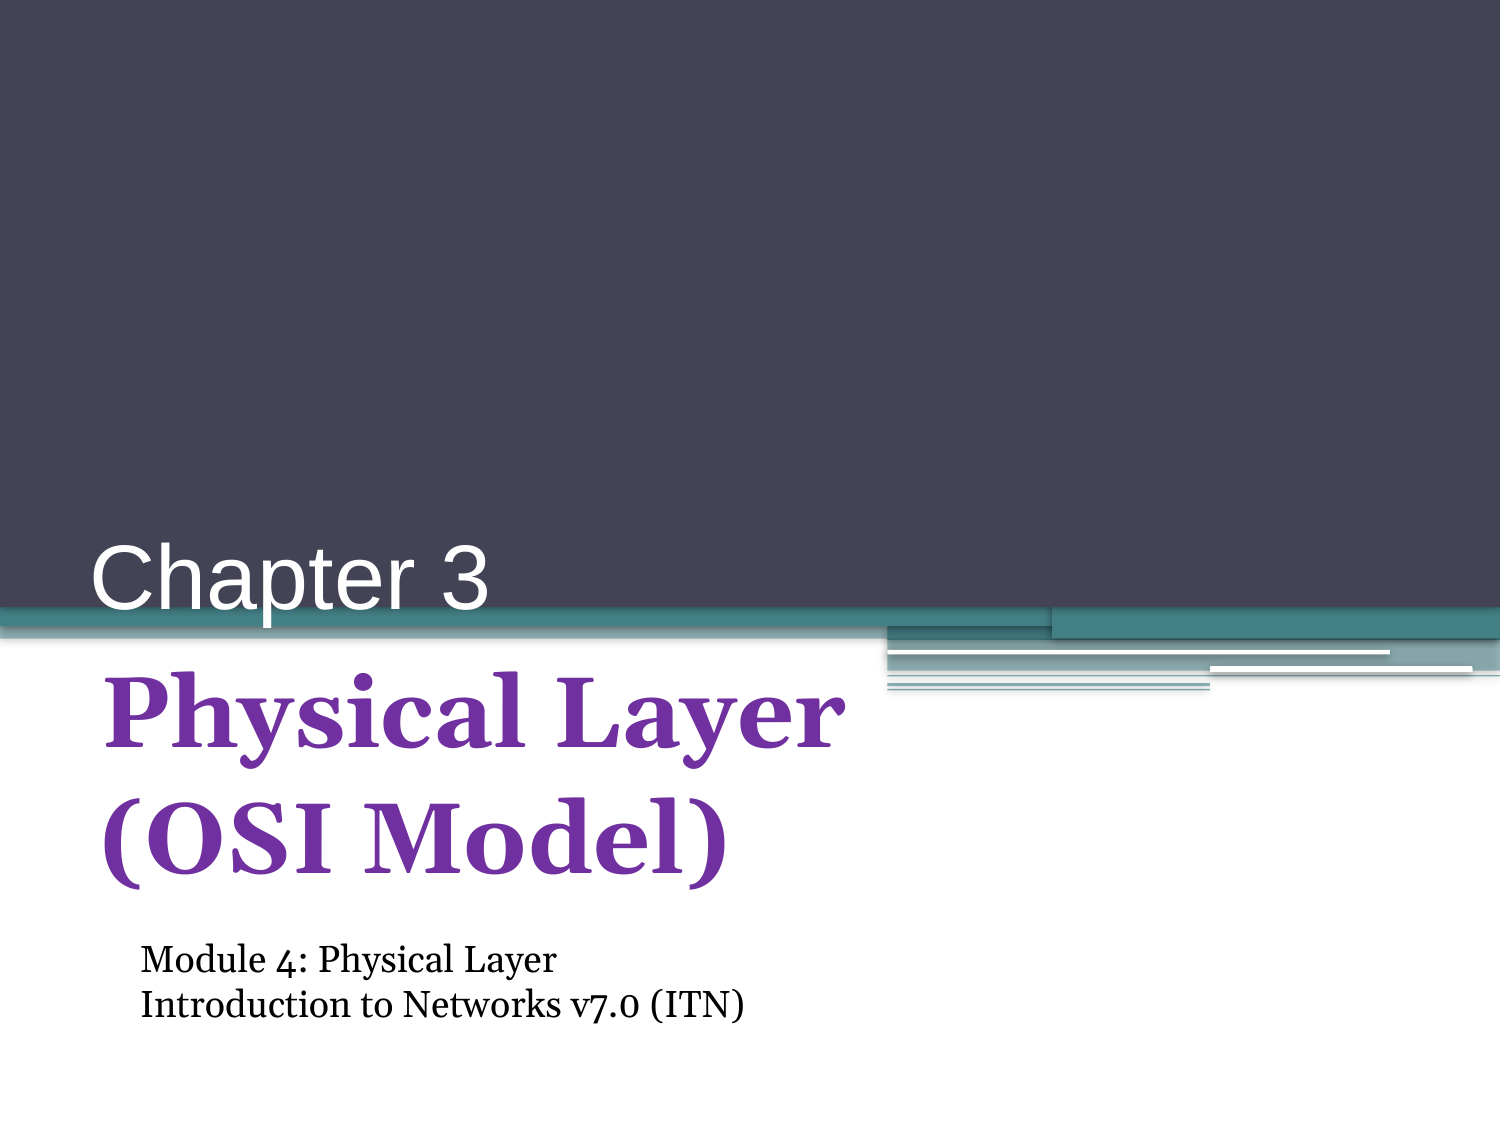

# Chapter 3
Physical Layer
(OSI Model)
Module 4: Physical Layer
Introduction to Networks v7.0 (ITN)